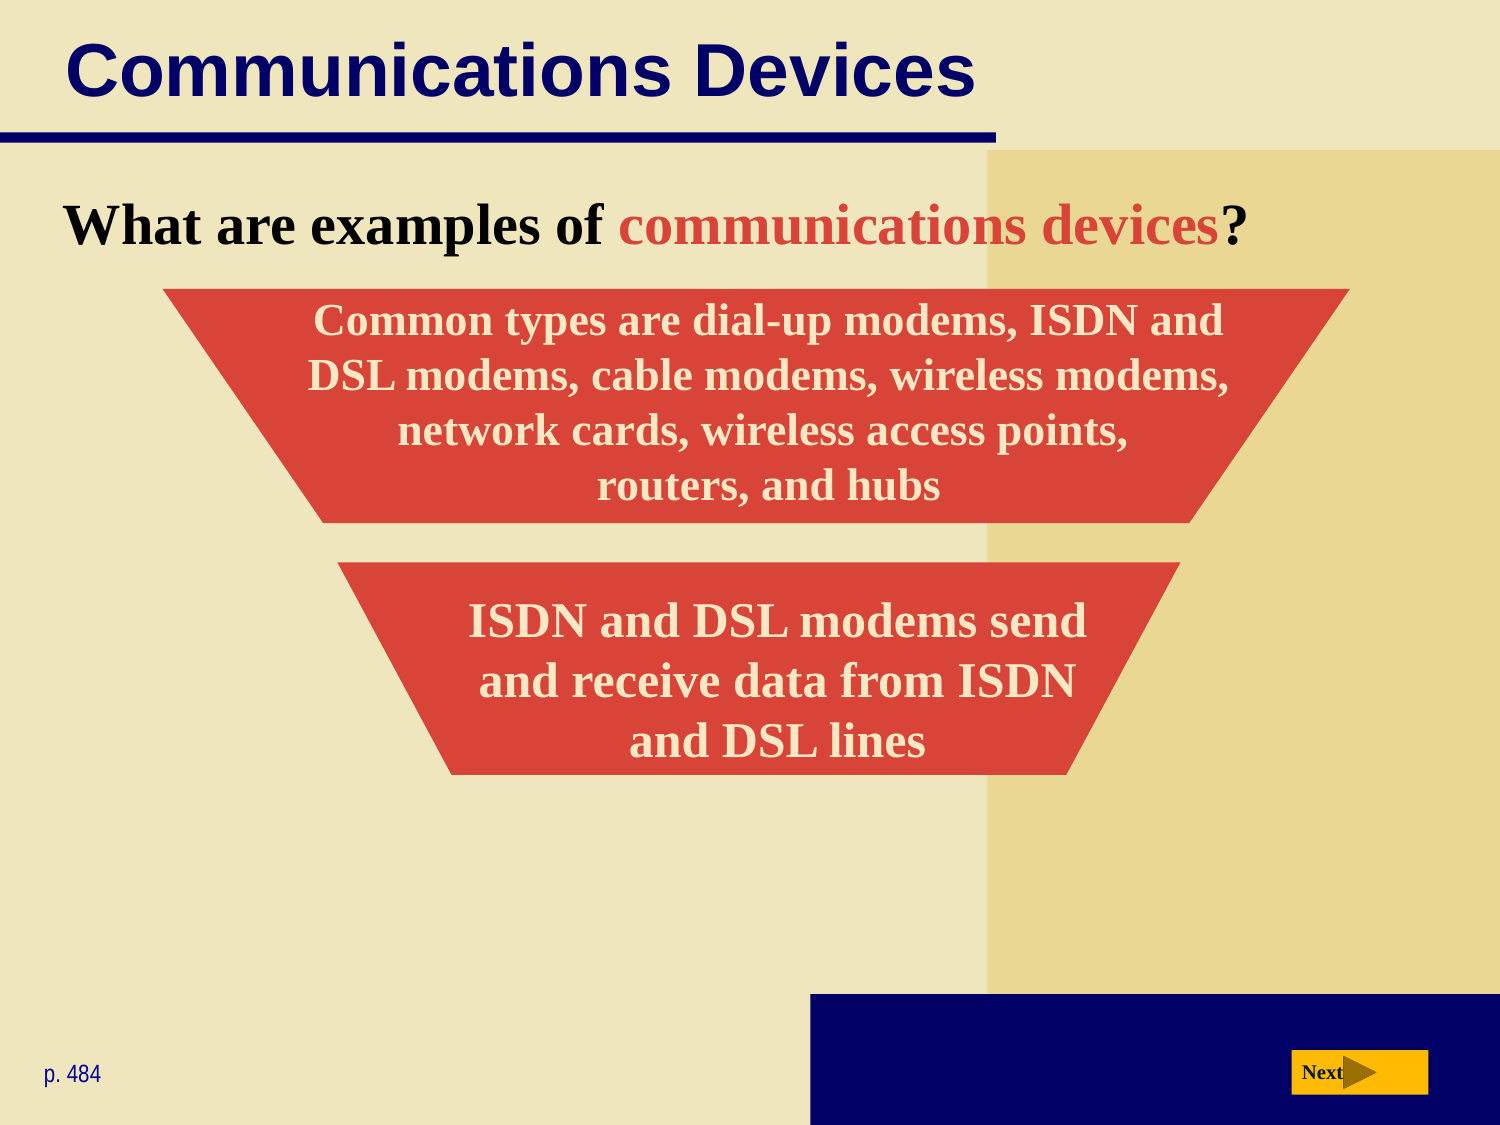

# Communications Devices
What are examples of communications devices?
Common types are dial-up modems, ISDN and DSL modems, cable modems, wireless modems, network cards, wireless access points,
routers, and hubs

ISDN and DSL modems send and receive data from ISDN and DSL lines
p. 484

Next